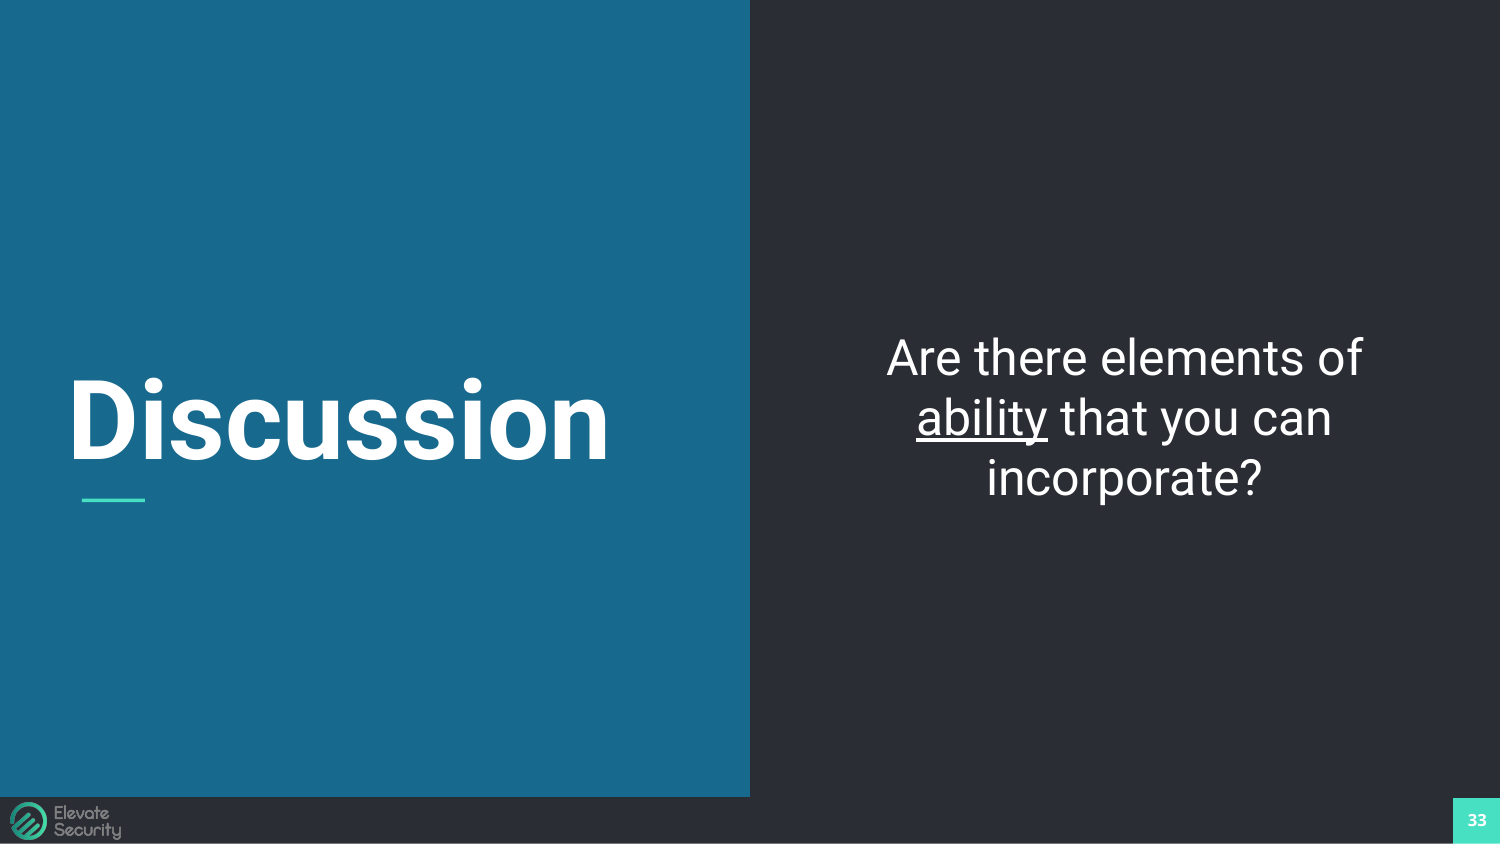

Are there elements of ability that you can incorporate?
Discussion